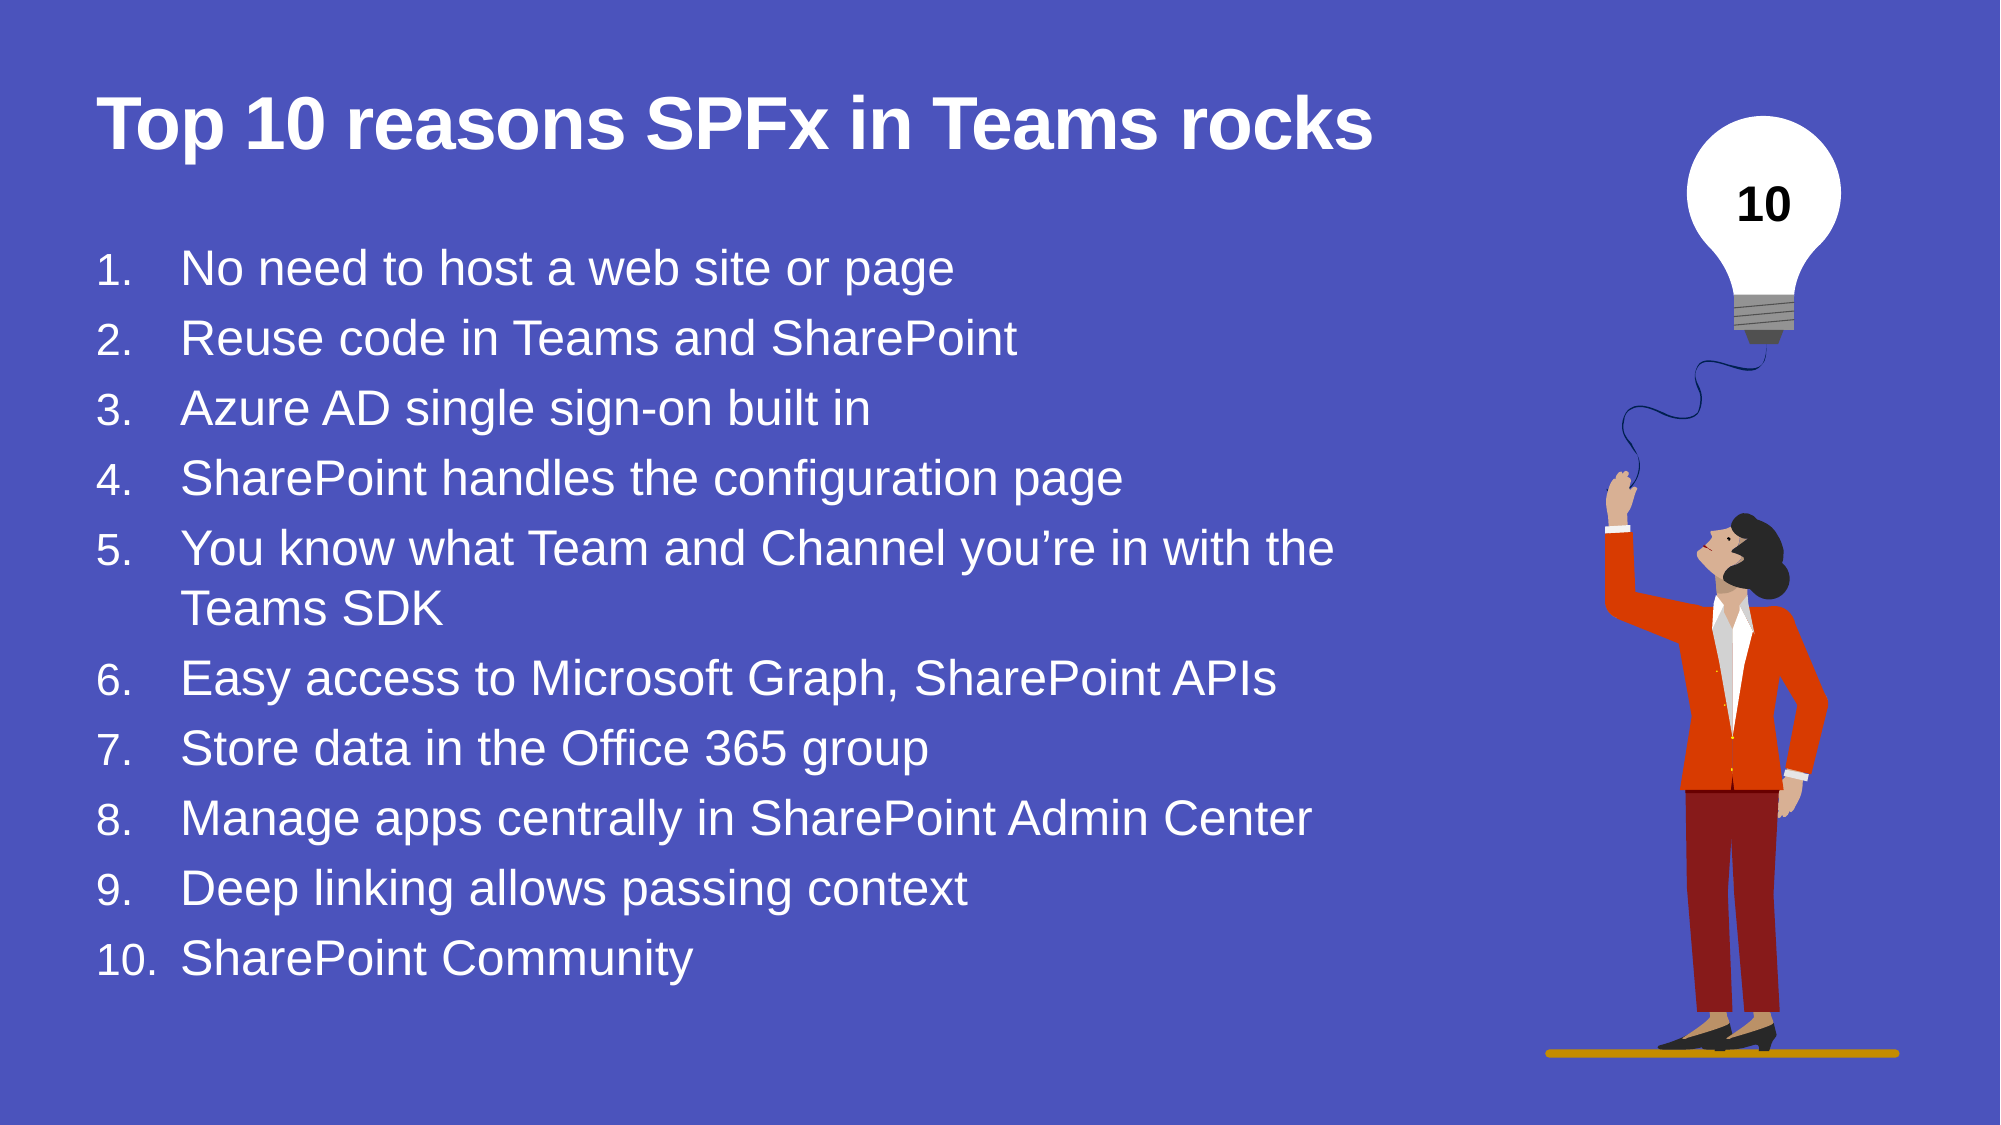

# Top 10 reasons SPFx in Teams rocks

10
No need to host a web site or page
Reuse code in Teams and SharePoint
Azure AD single sign-on built in
SharePoint handles the configuration page
You know what Team and Channel you’re in with the Teams SDK
Easy access to Microsoft Graph, SharePoint APIs
Store data in the Office 365 group
Manage apps centrally in SharePoint Admin Center
Deep linking allows passing context
SharePoint Community